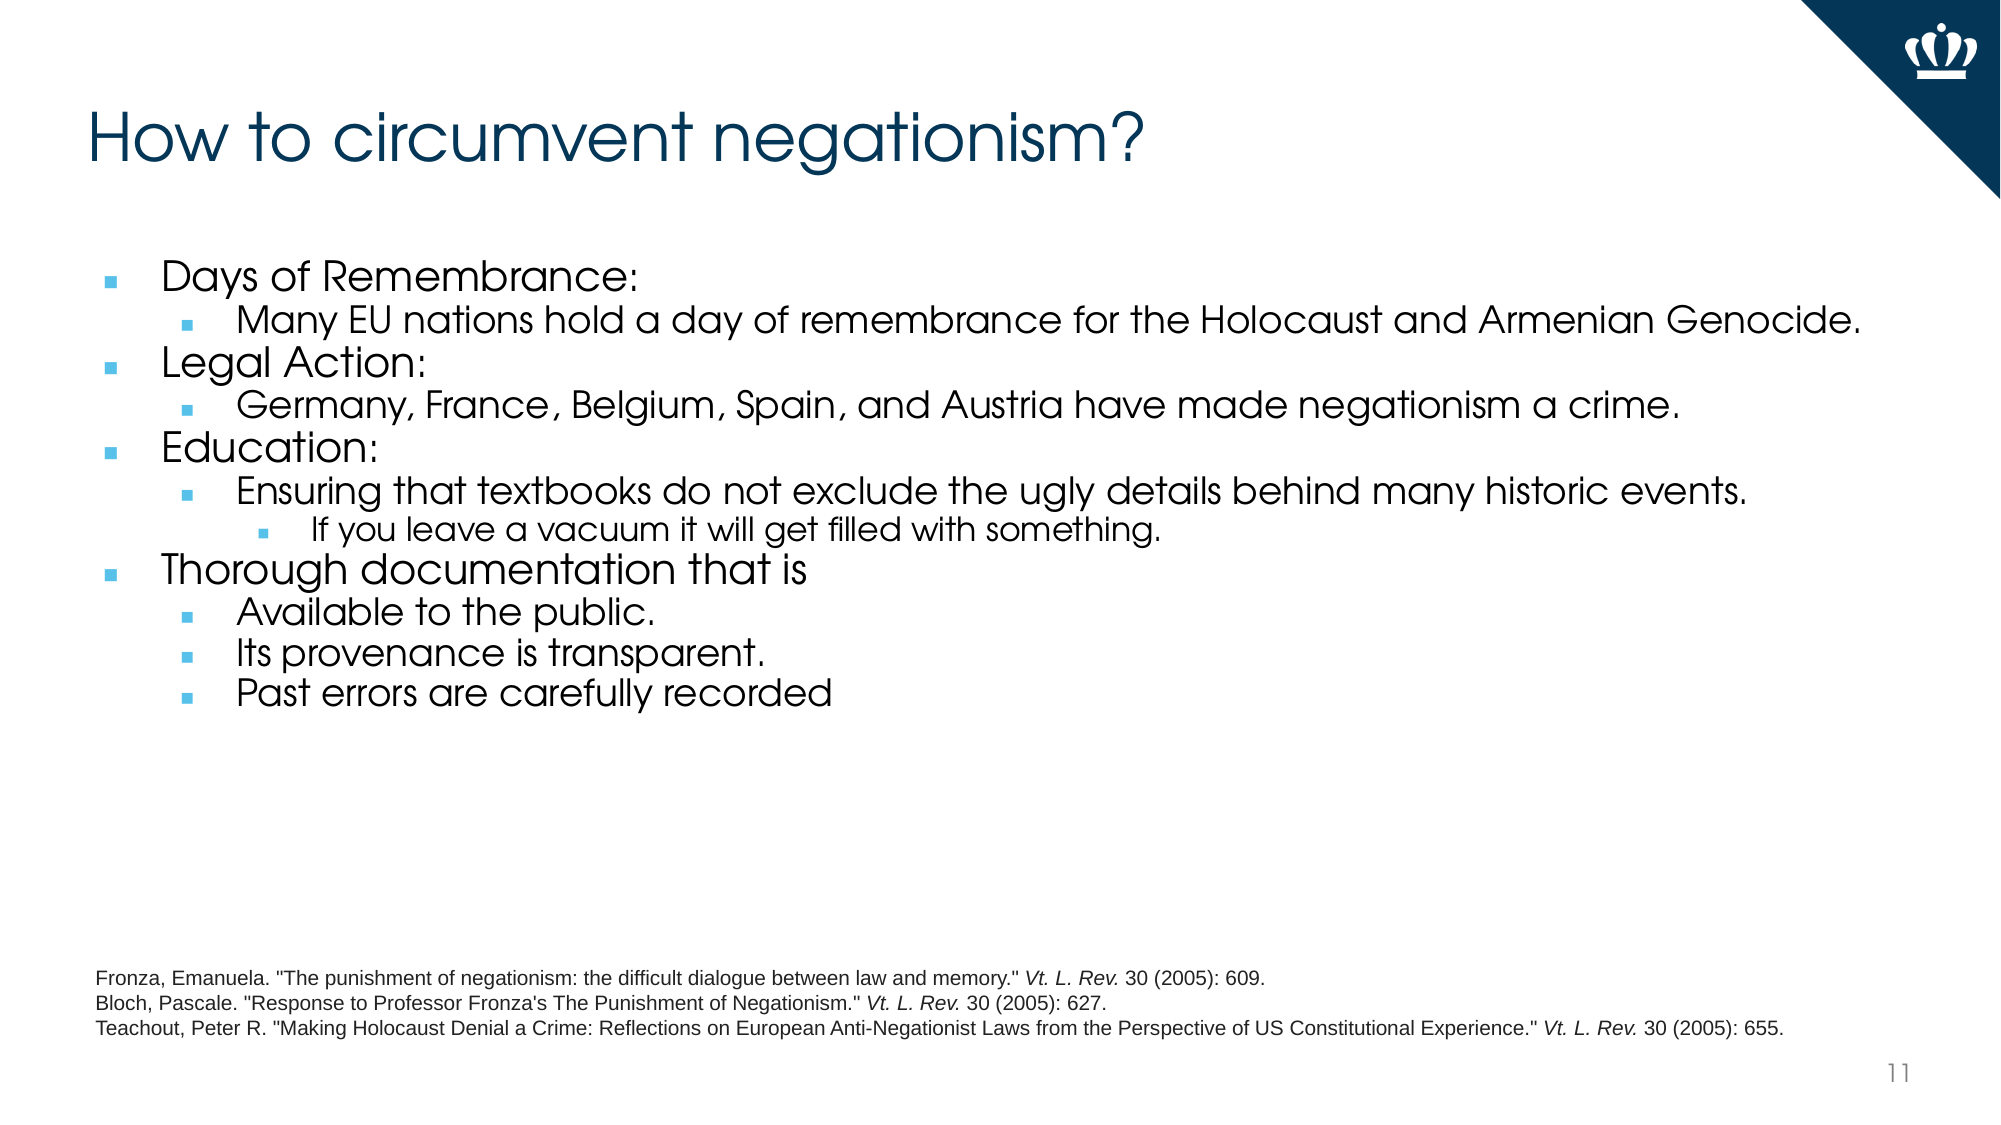

# How to circumvent negationism?
Days of Remembrance:
Many EU nations hold a day of remembrance for the Holocaust and Armenian Genocide.
Legal Action:
Germany, France, Belgium, Spain, and Austria have made negationism a crime.
Education:
Ensuring that textbooks do not exclude the ugly details behind many historic events.
If you leave a vacuum it will get filled with something.
Thorough documentation that is
Available to the public.
Its provenance is transparent.
Past errors are carefully recorded
Fronza, Emanuela. "The punishment of negationism: the difficult dialogue between law and memory." Vt. L. Rev. 30 (2005): 609.
Bloch, Pascale. "Response to Professor Fronza's The Punishment of Negationism." Vt. L. Rev. 30 (2005): 627.
Teachout, Peter R. "Making Holocaust Denial a Crime: Reflections on European Anti-Negationist Laws from the Perspective of US Constitutional Experience." Vt. L. Rev. 30 (2005): 655.
11